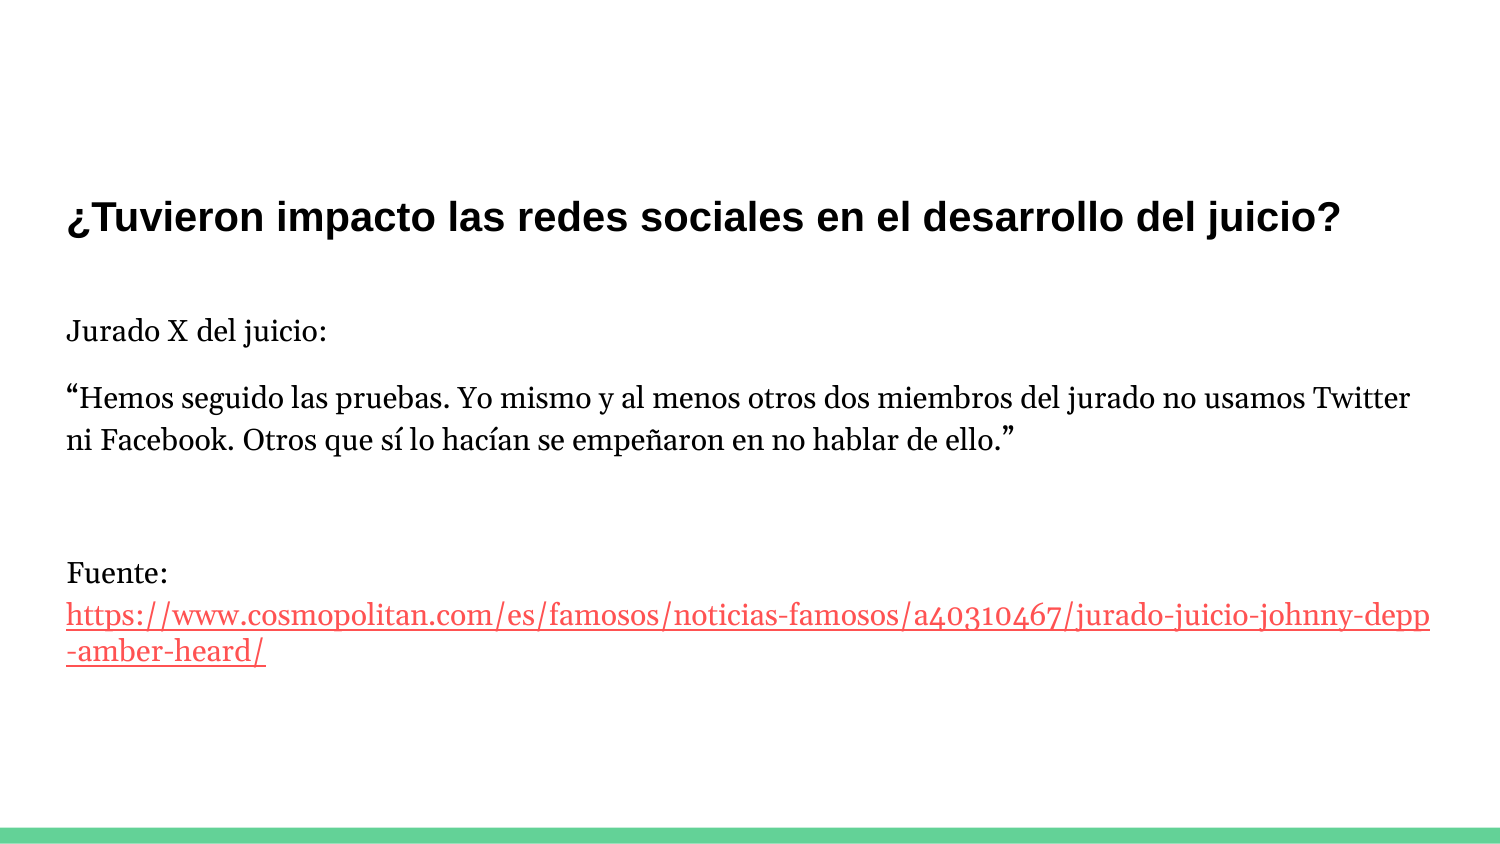

¿Tuvieron impacto las redes sociales en el desarrollo del juicio?

Jurado X del juicio:
“Hemos seguido las pruebas. Yo mismo y al menos otros dos miembros del jurado no usamos Twitter ni Facebook. Otros que sí lo hacían se empeñaron en no hablar de ello.”

Fuente: https://www.cosmopolitan.com/es/famosos/noticias-famosos/a40310467/jurado-juicio-johnny-depp-amber-heard/